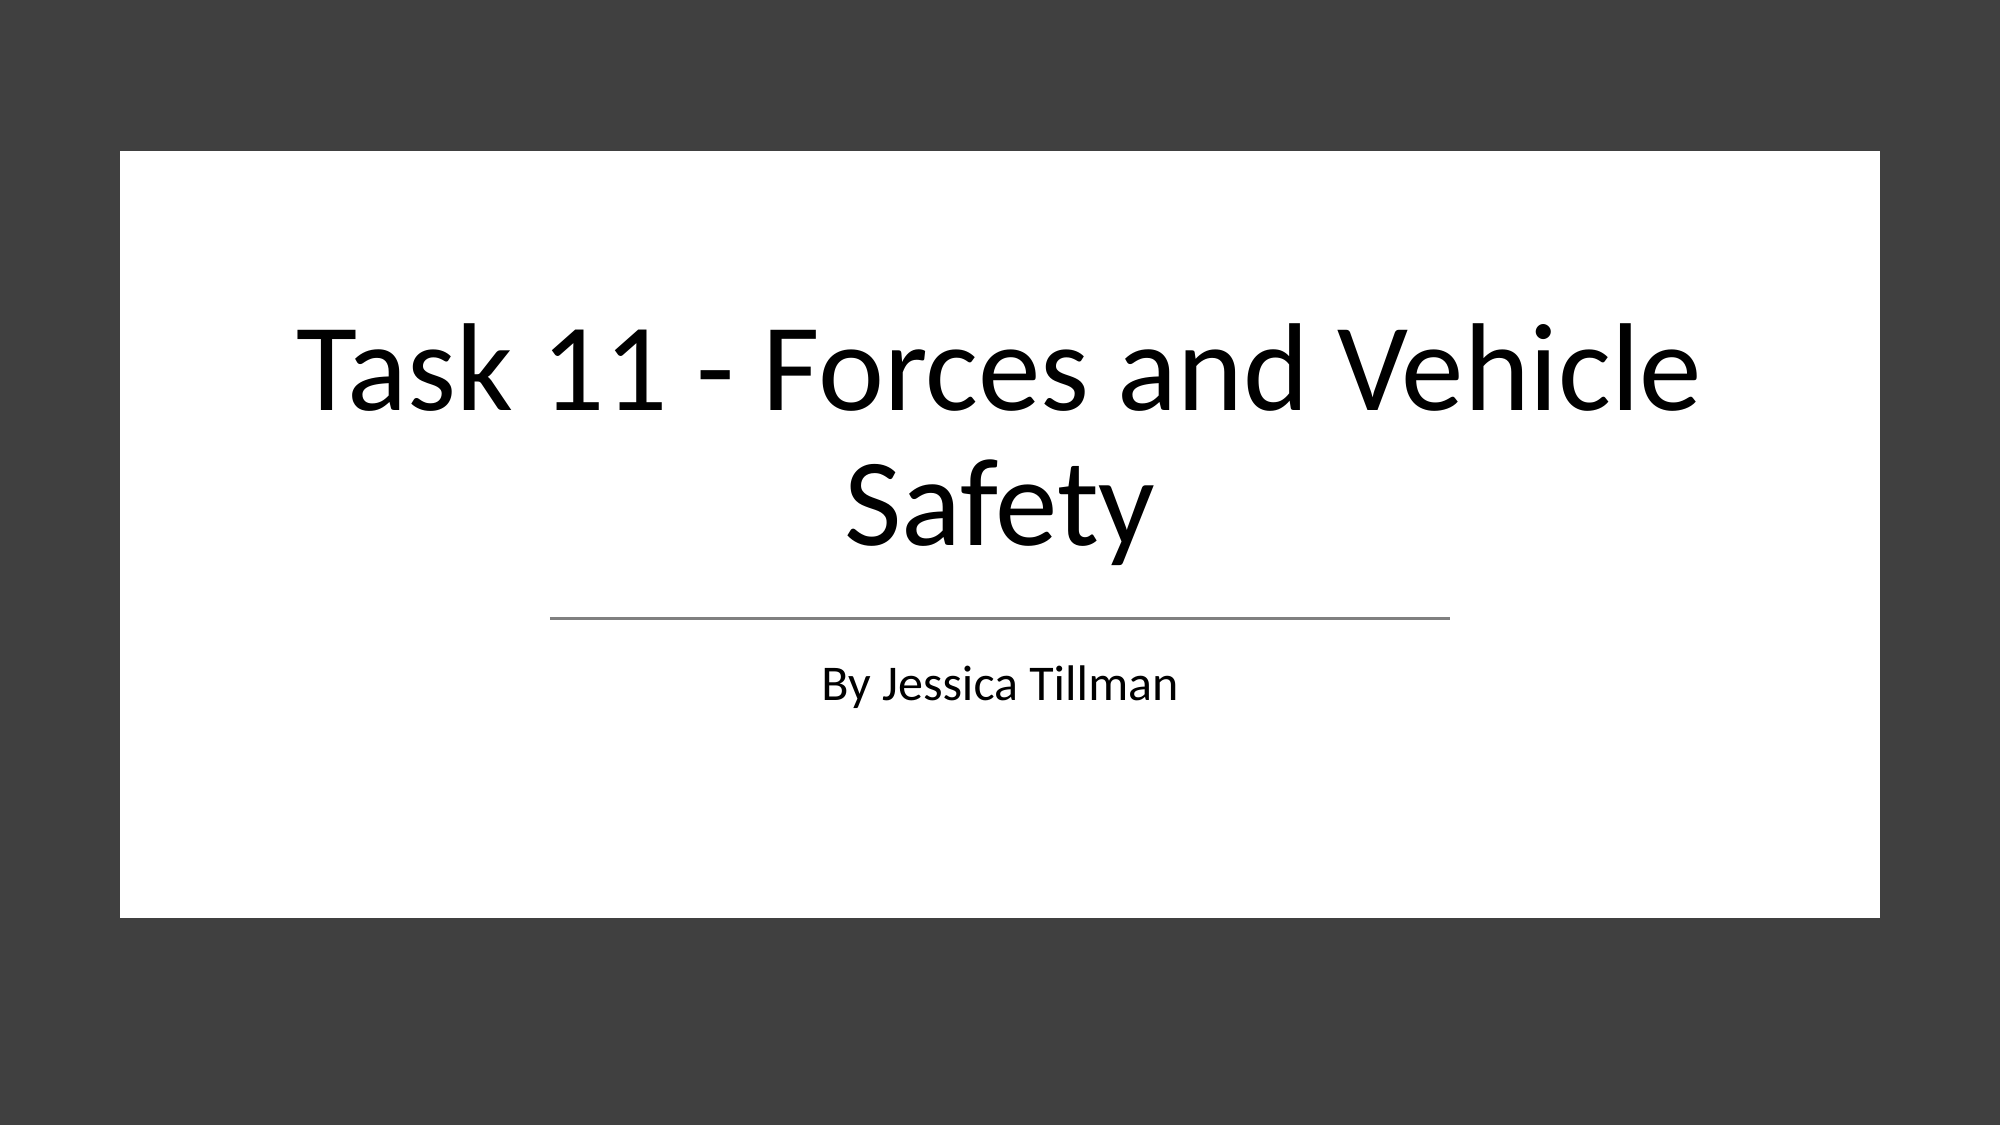

# Task 11 - Forces and Vehicle Safety
By Jessica Tillman